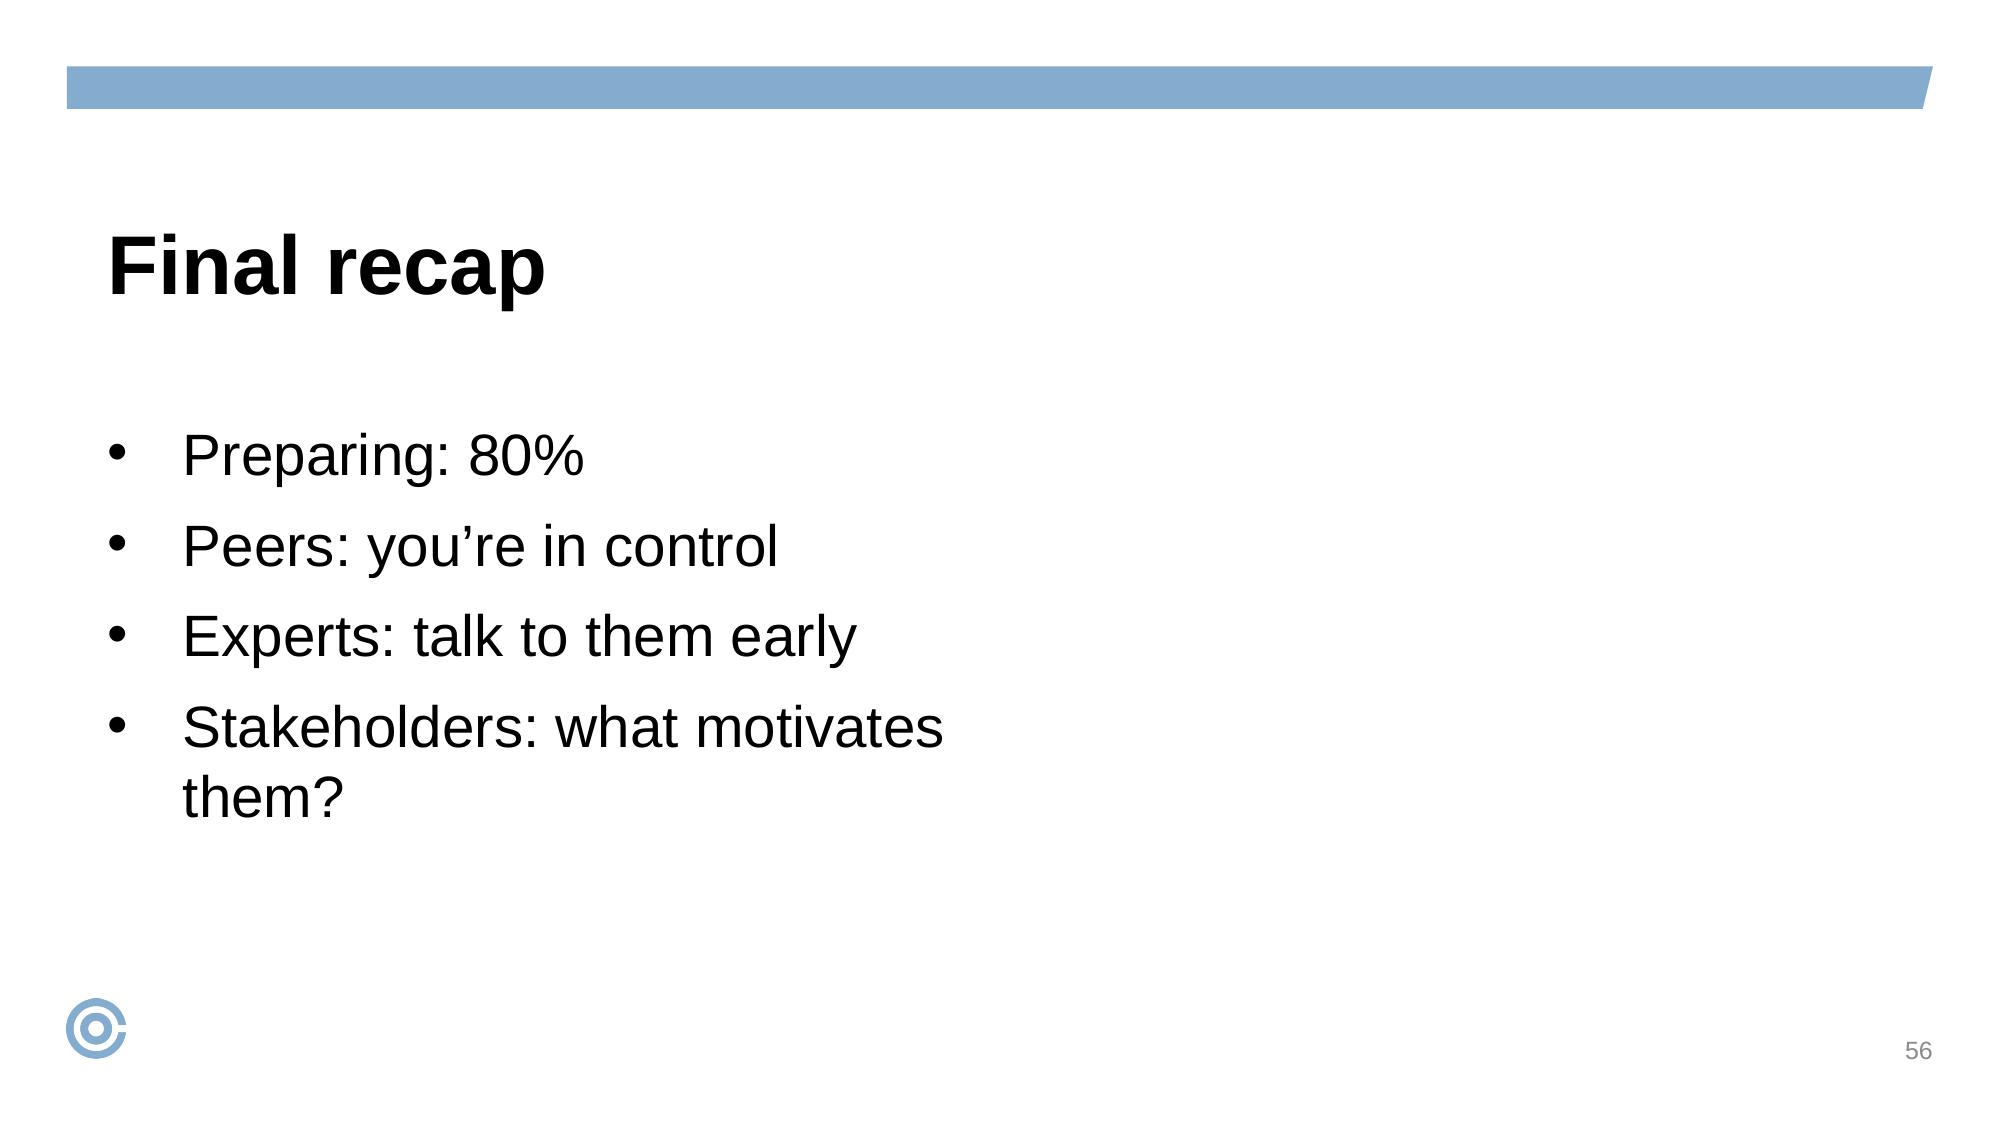

Final recap

Preparing: 80%
Peers: you’re in control
Experts: talk to them early
Stakeholders: what motivates them?
56